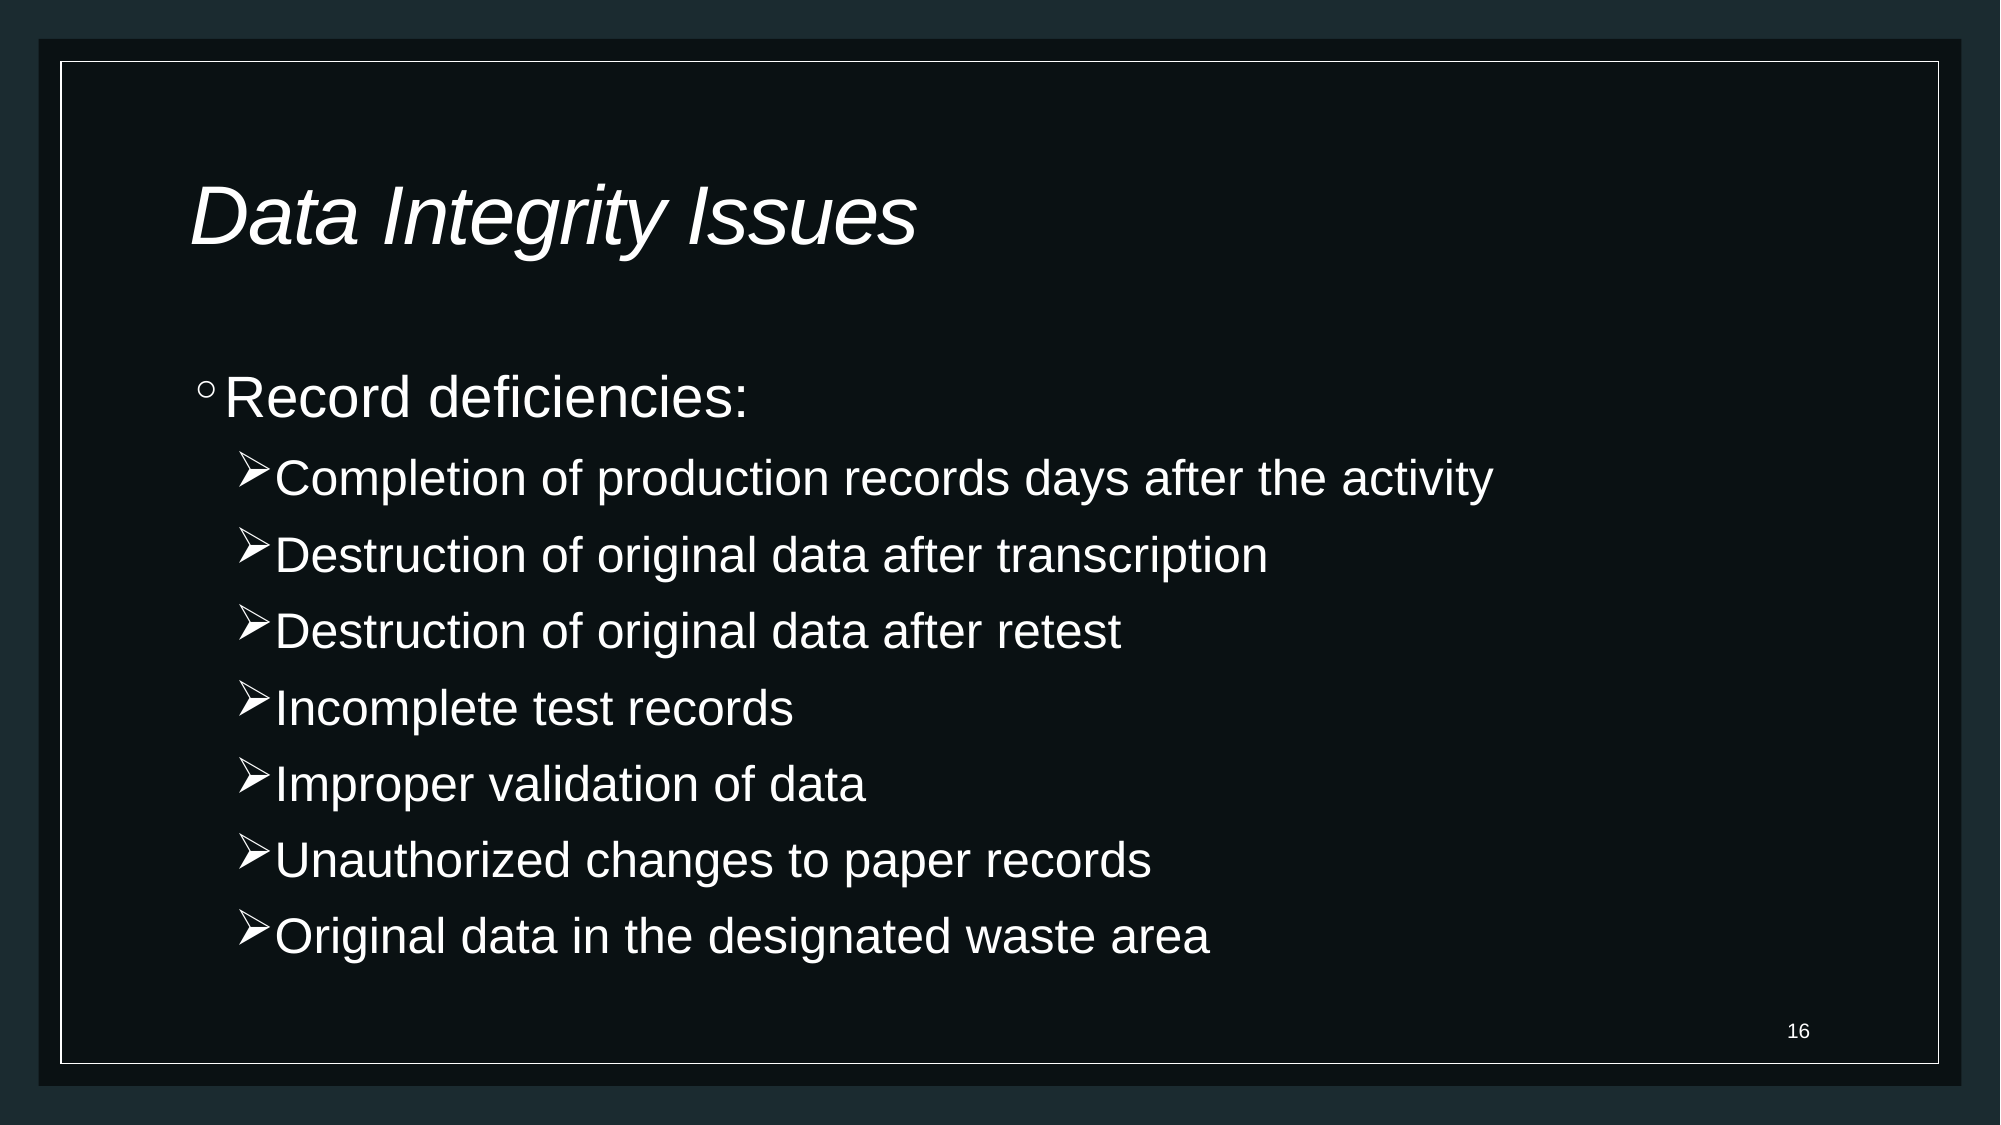

# Data Integrity Issues
Record deficiencies:
Completion of production records days after the activity
Destruction of original data after transcription
Destruction of original data after retest
Incomplete test records
Improper validation of data
Unauthorized changes to paper records
Original data in the designated waste area
16